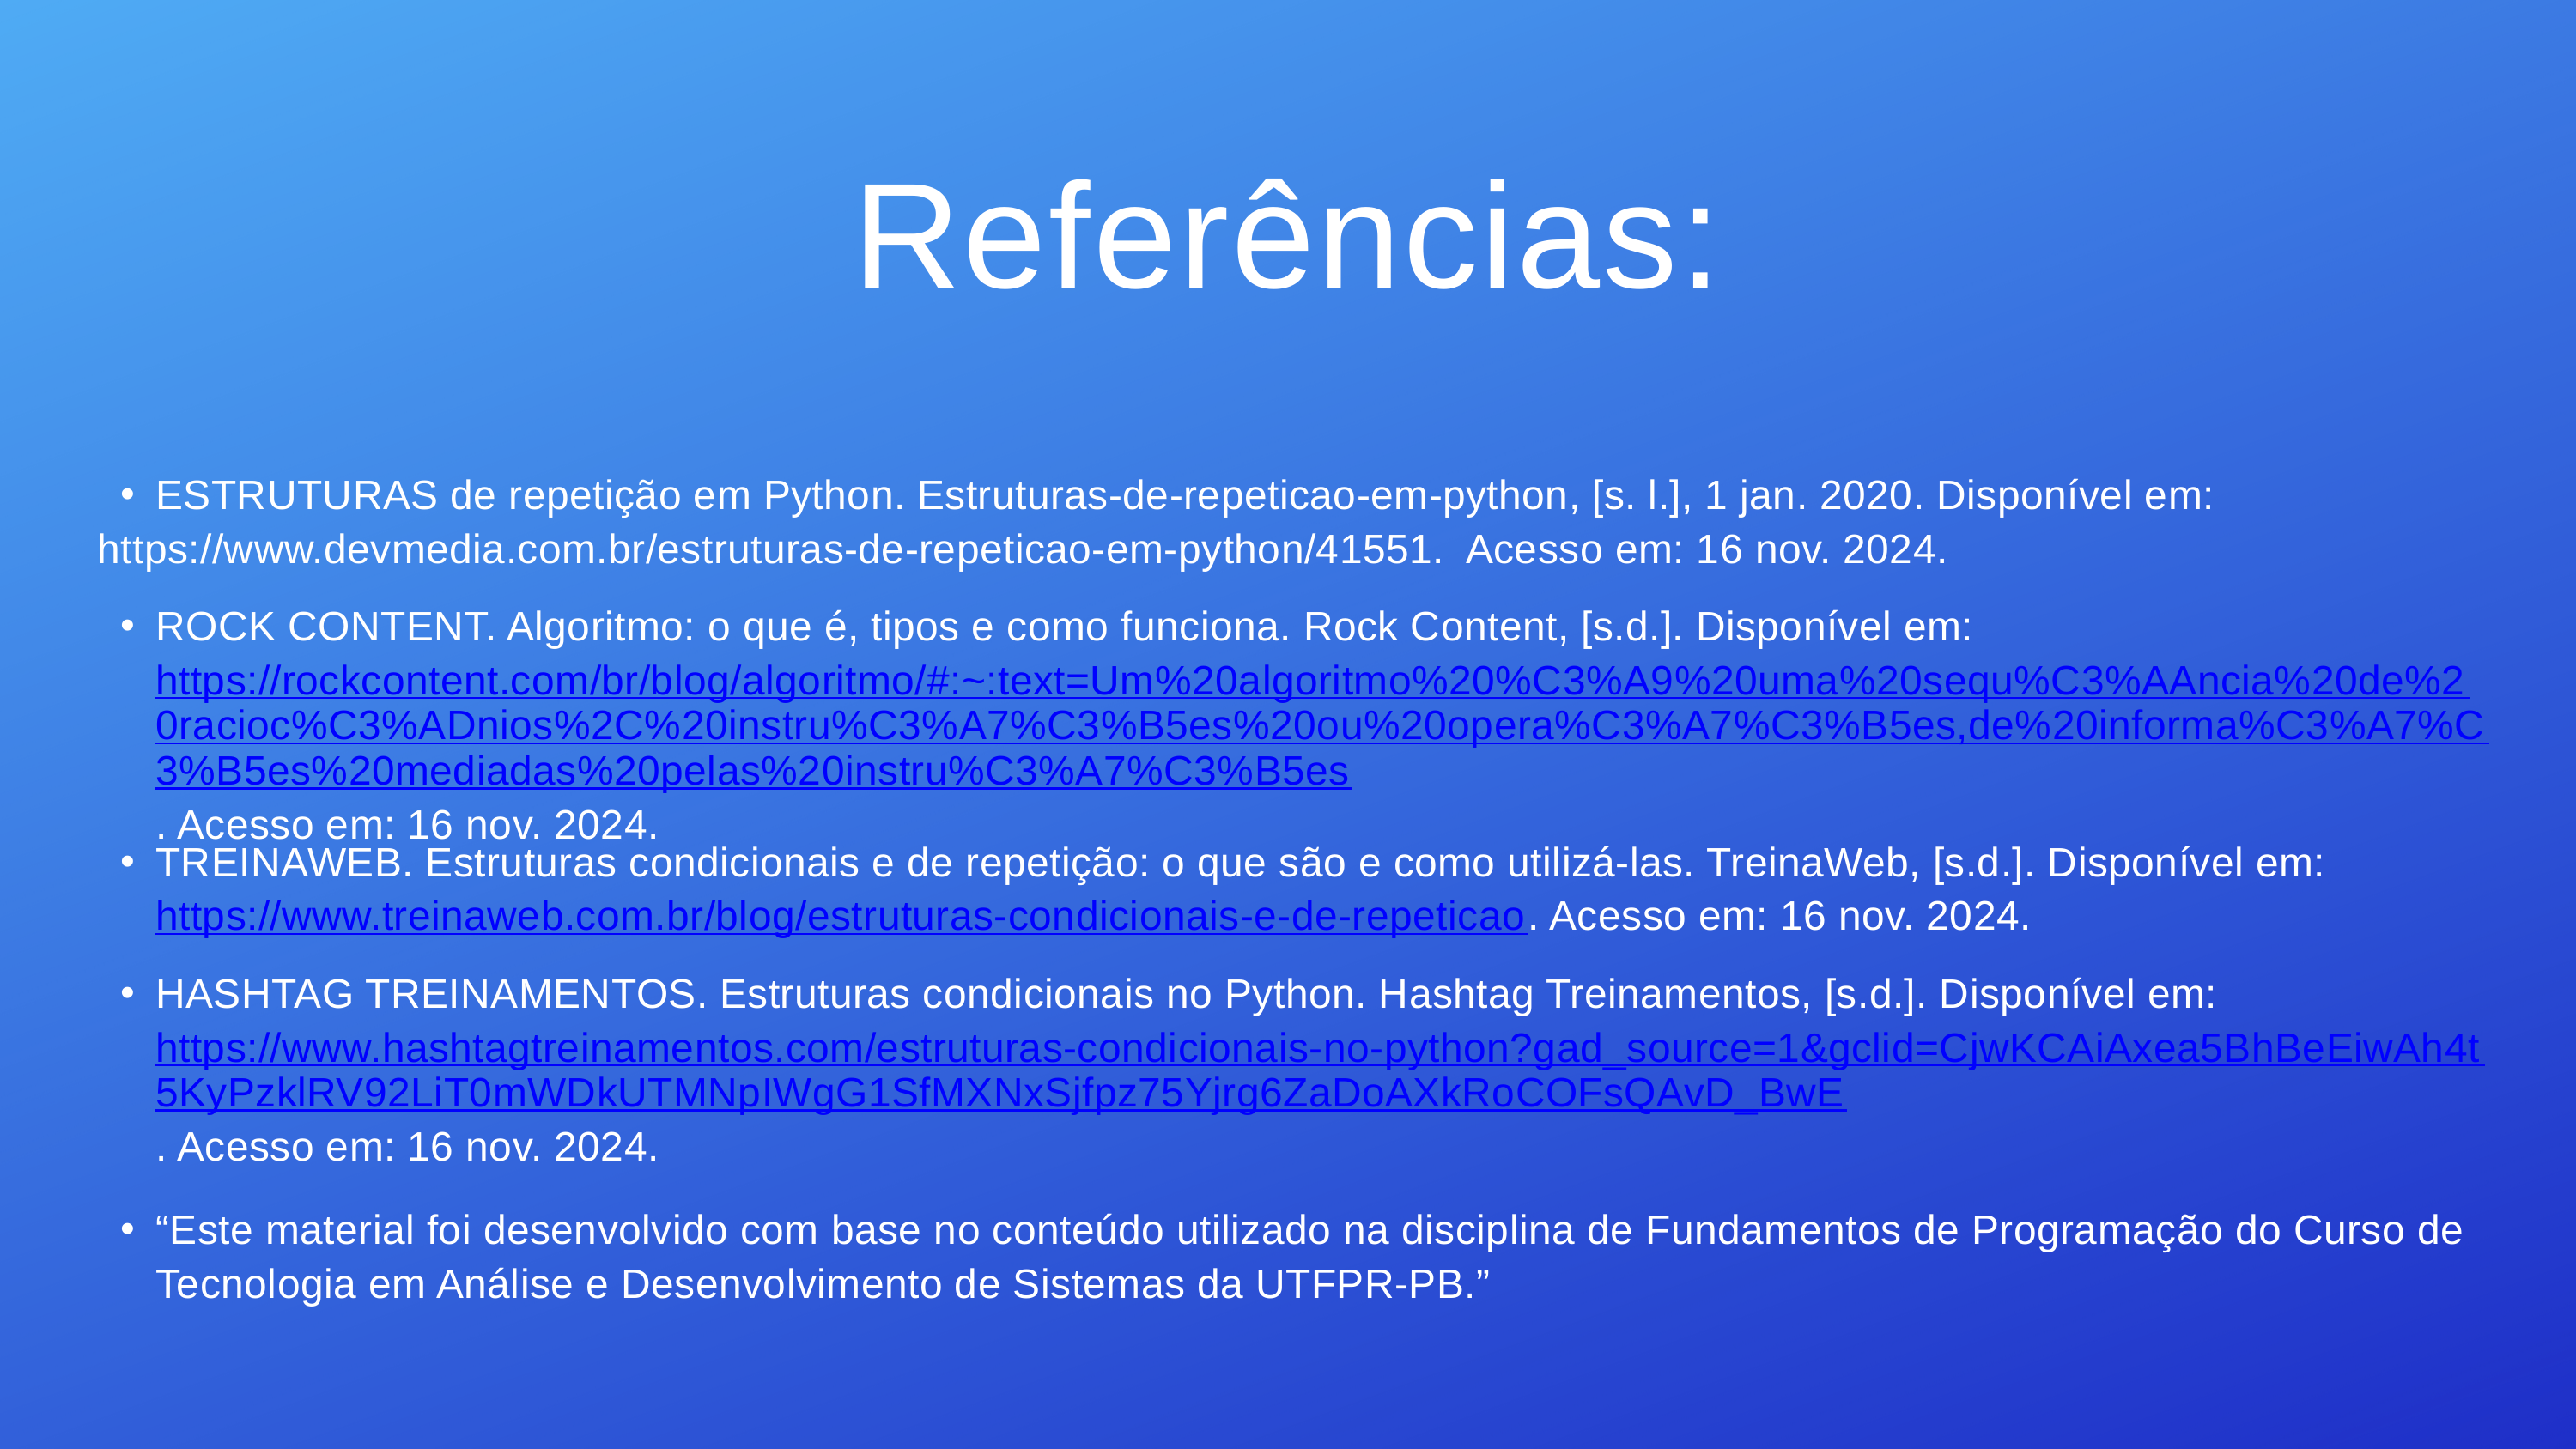

Referências:
ESTRUTURAS de repetição em Python. Estruturas-de-repeticao-em-python, [s. l.], 1 jan. 2020. Disponível em:
 https://www.devmedia.com.br/estruturas-de-repeticao-em-python/41551.  Acesso em: 16 nov. 2024.
ROCK CONTENT. Algoritmo: o que é, tipos e como funciona. Rock Content, [s.d.]. Disponível em: https://rockcontent.com/br/blog/algoritmo/#:~:text=Um%20algoritmo%20%C3%A9%20uma%20sequ%C3%AAncia%20de%20racioc%C3%ADnios%2C%20instru%C3%A7%C3%B5es%20ou%20opera%C3%A7%C3%B5es,de%20informa%C3%A7%C3%B5es%20mediadas%20pelas%20instru%C3%A7%C3%B5es. Acesso em: 16 nov. 2024.
TREINAWEB. Estruturas condicionais e de repetição: o que são e como utilizá-las. TreinaWeb, [s.d.]. Disponível em: https://www.treinaweb.com.br/blog/estruturas-condicionais-e-de-repeticao. Acesso em: 16 nov. 2024.
HASHTAG TREINAMENTOS. Estruturas condicionais no Python. Hashtag Treinamentos, [s.d.]. Disponível em: https://www.hashtagtreinamentos.com/estruturas-condicionais-no-python?gad_source=1&gclid=CjwKCAiAxea5BhBeEiwAh4t5KyPzklRV92LiT0mWDkUTMNpIWgG1SfMXNxSjfpz75Yjrg6ZaDoAXkRoCOFsQAvD_BwE. Acesso em: 16 nov. 2024.
“Este material foi desenvolvido com base no conteúdo utilizado na disciplina de Fundamentos de Programação do Curso de Tecnologia em Análise e Desenvolvimento de Sistemas da UTFPR-PB.”